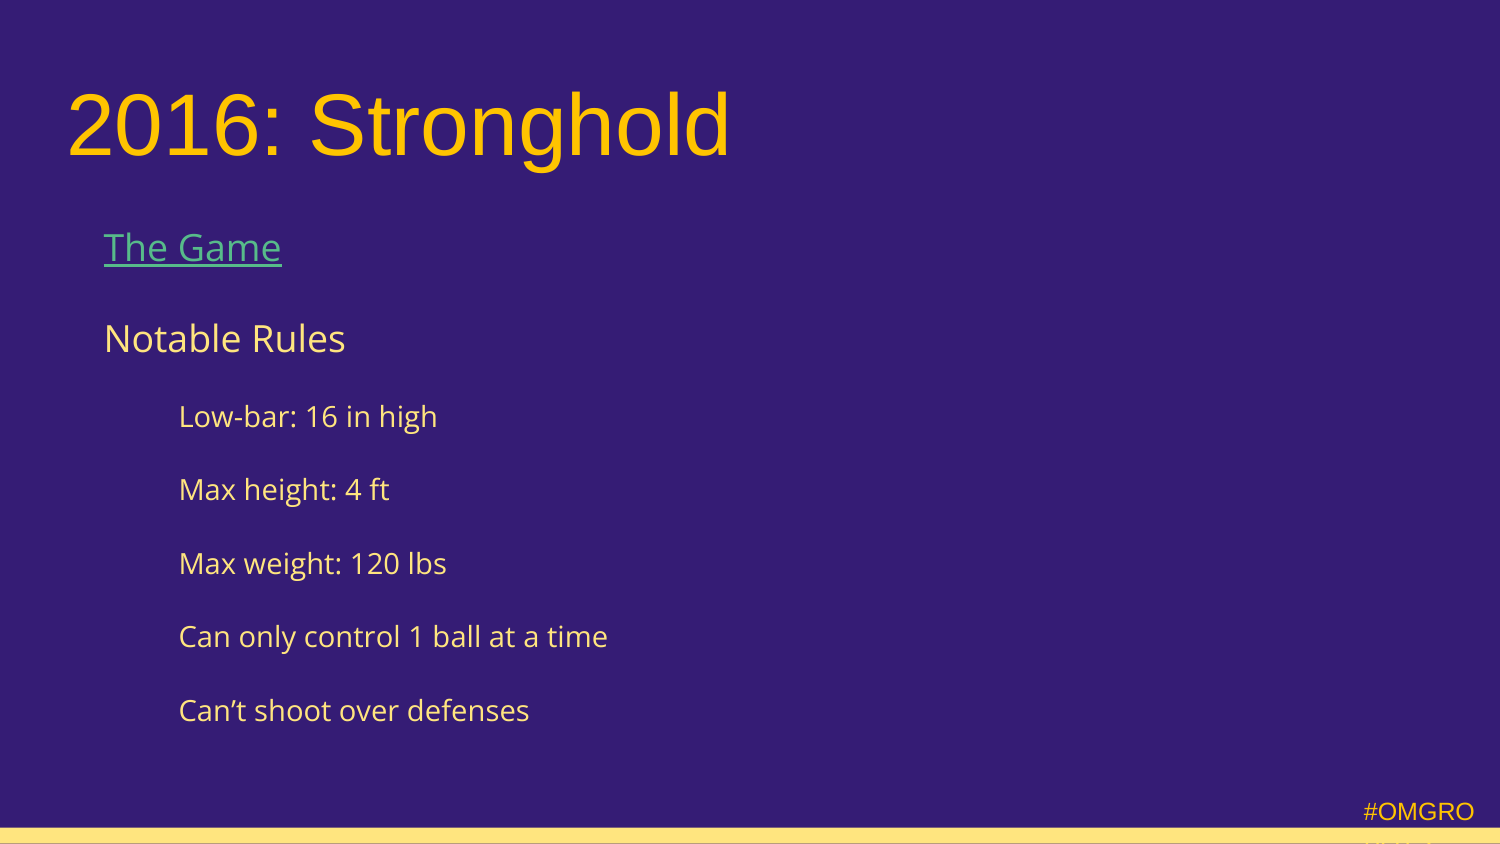

# 2016: Stronghold
The Game
Notable Rules
Low-bar: 16 in high
Max height: 4 ft
Max weight: 120 lbs
Can only control 1 ball at a time
Can’t shoot over defenses